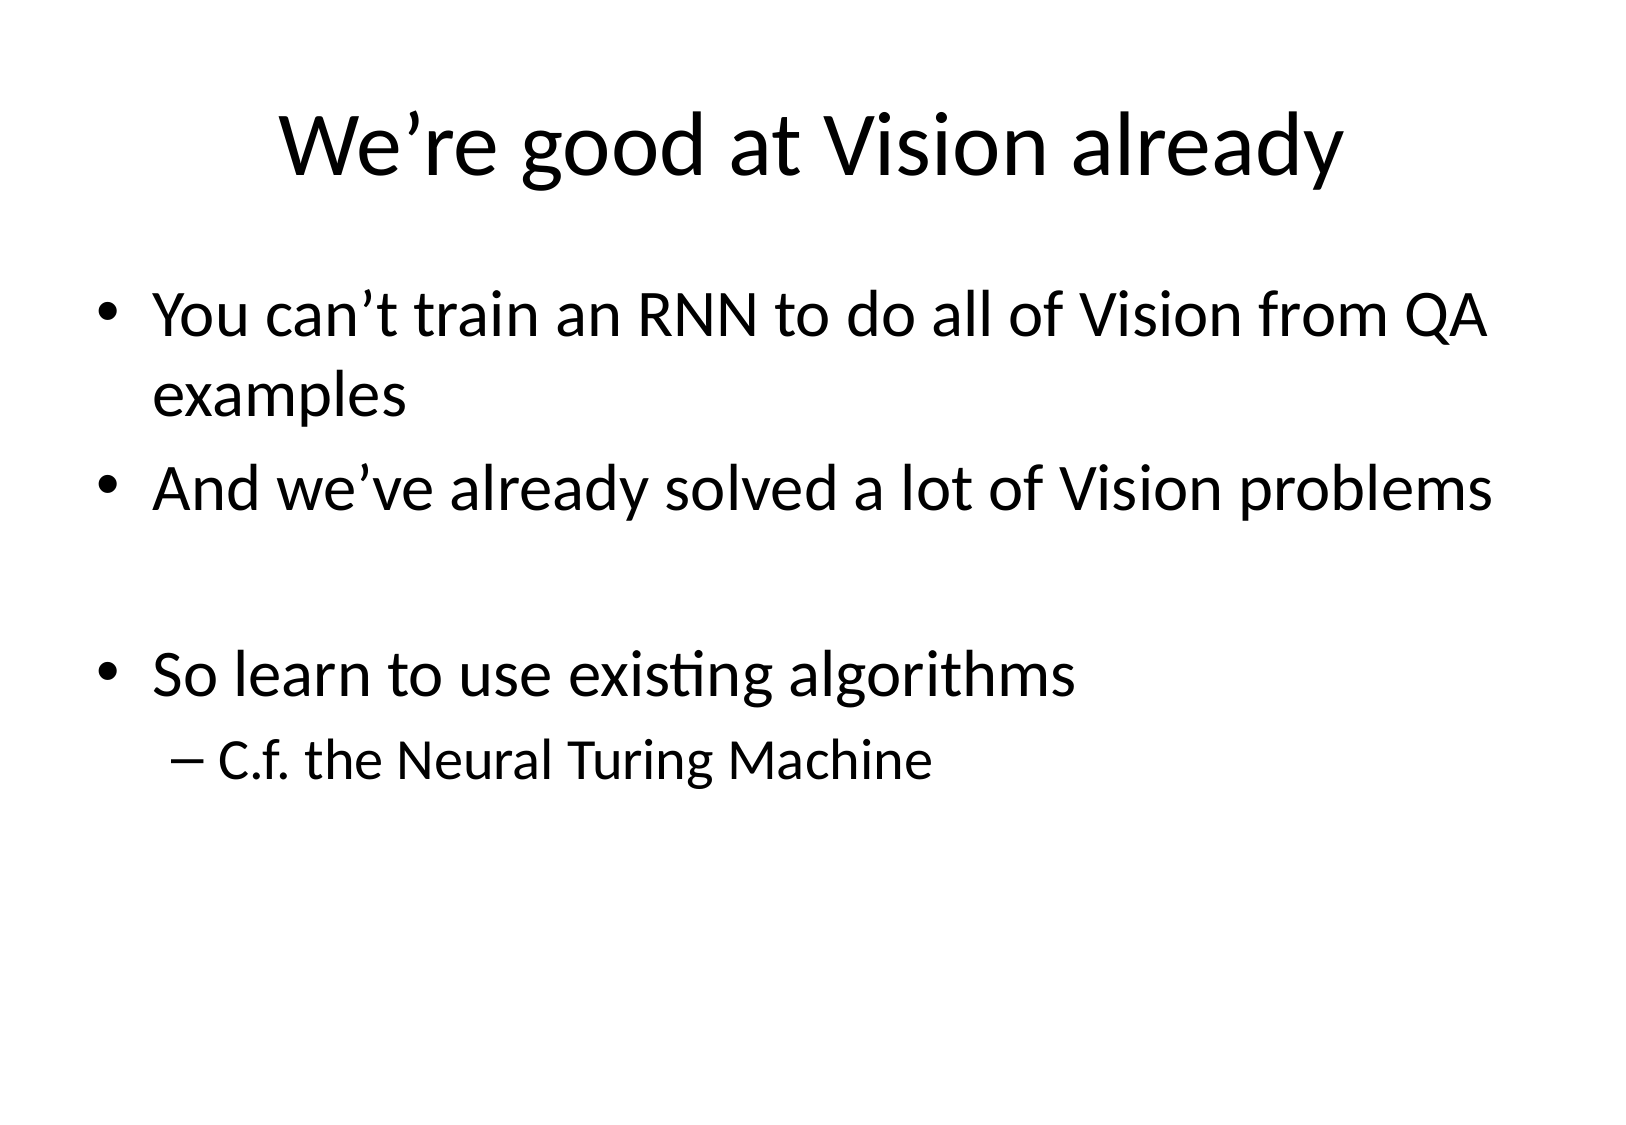

# We’re good at Vision already
You can’t train an RNN to do all of Vision from QA examples
And we’ve already solved a lot of Vision problems

So learn to use existing algorithms
C.f. the Neural Turing Machine